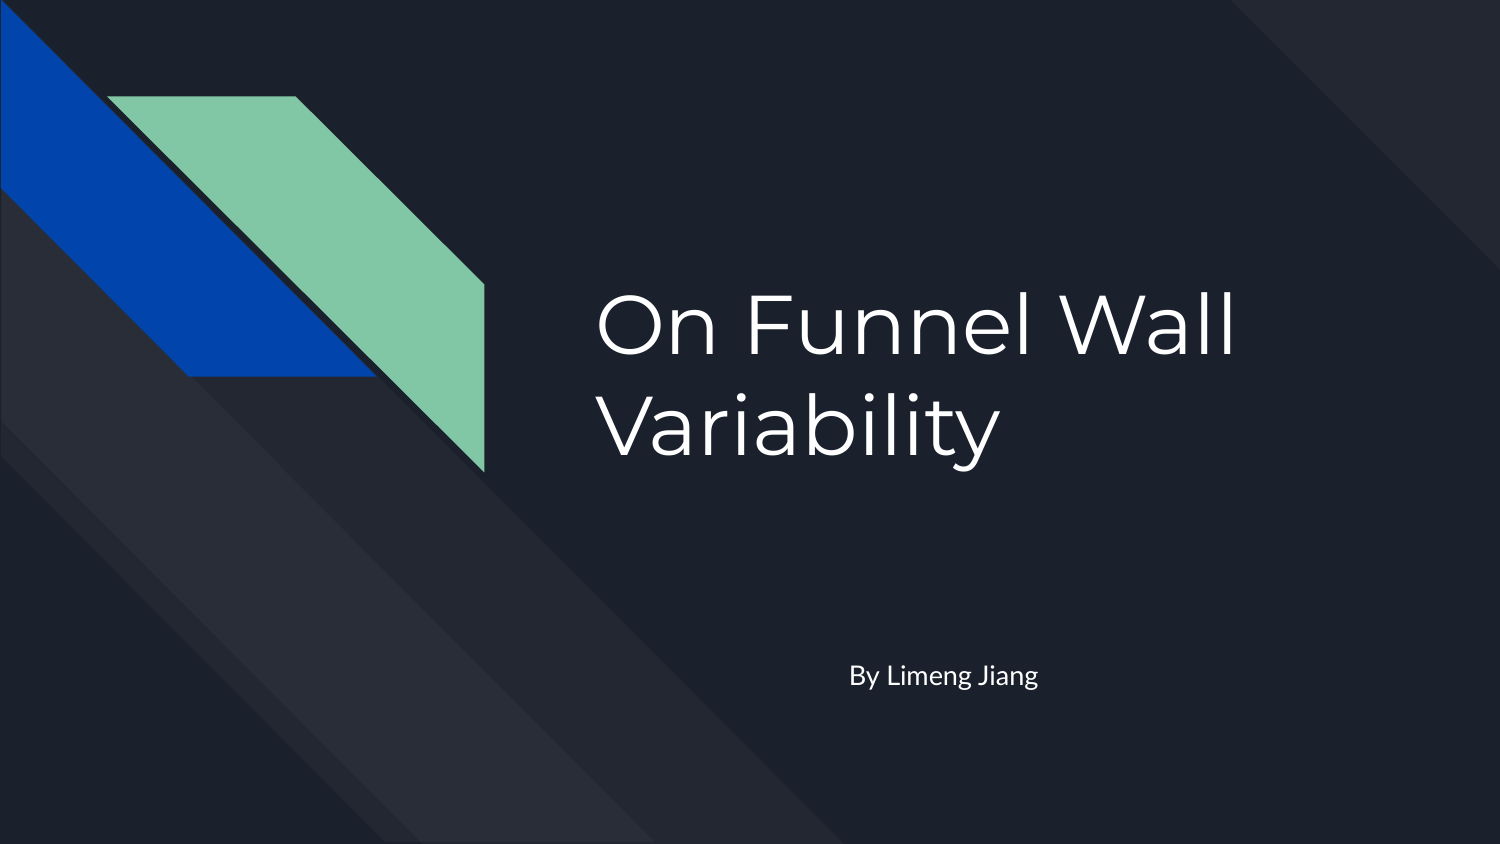

# On Funnel Wall Variability
By Limeng Jiang